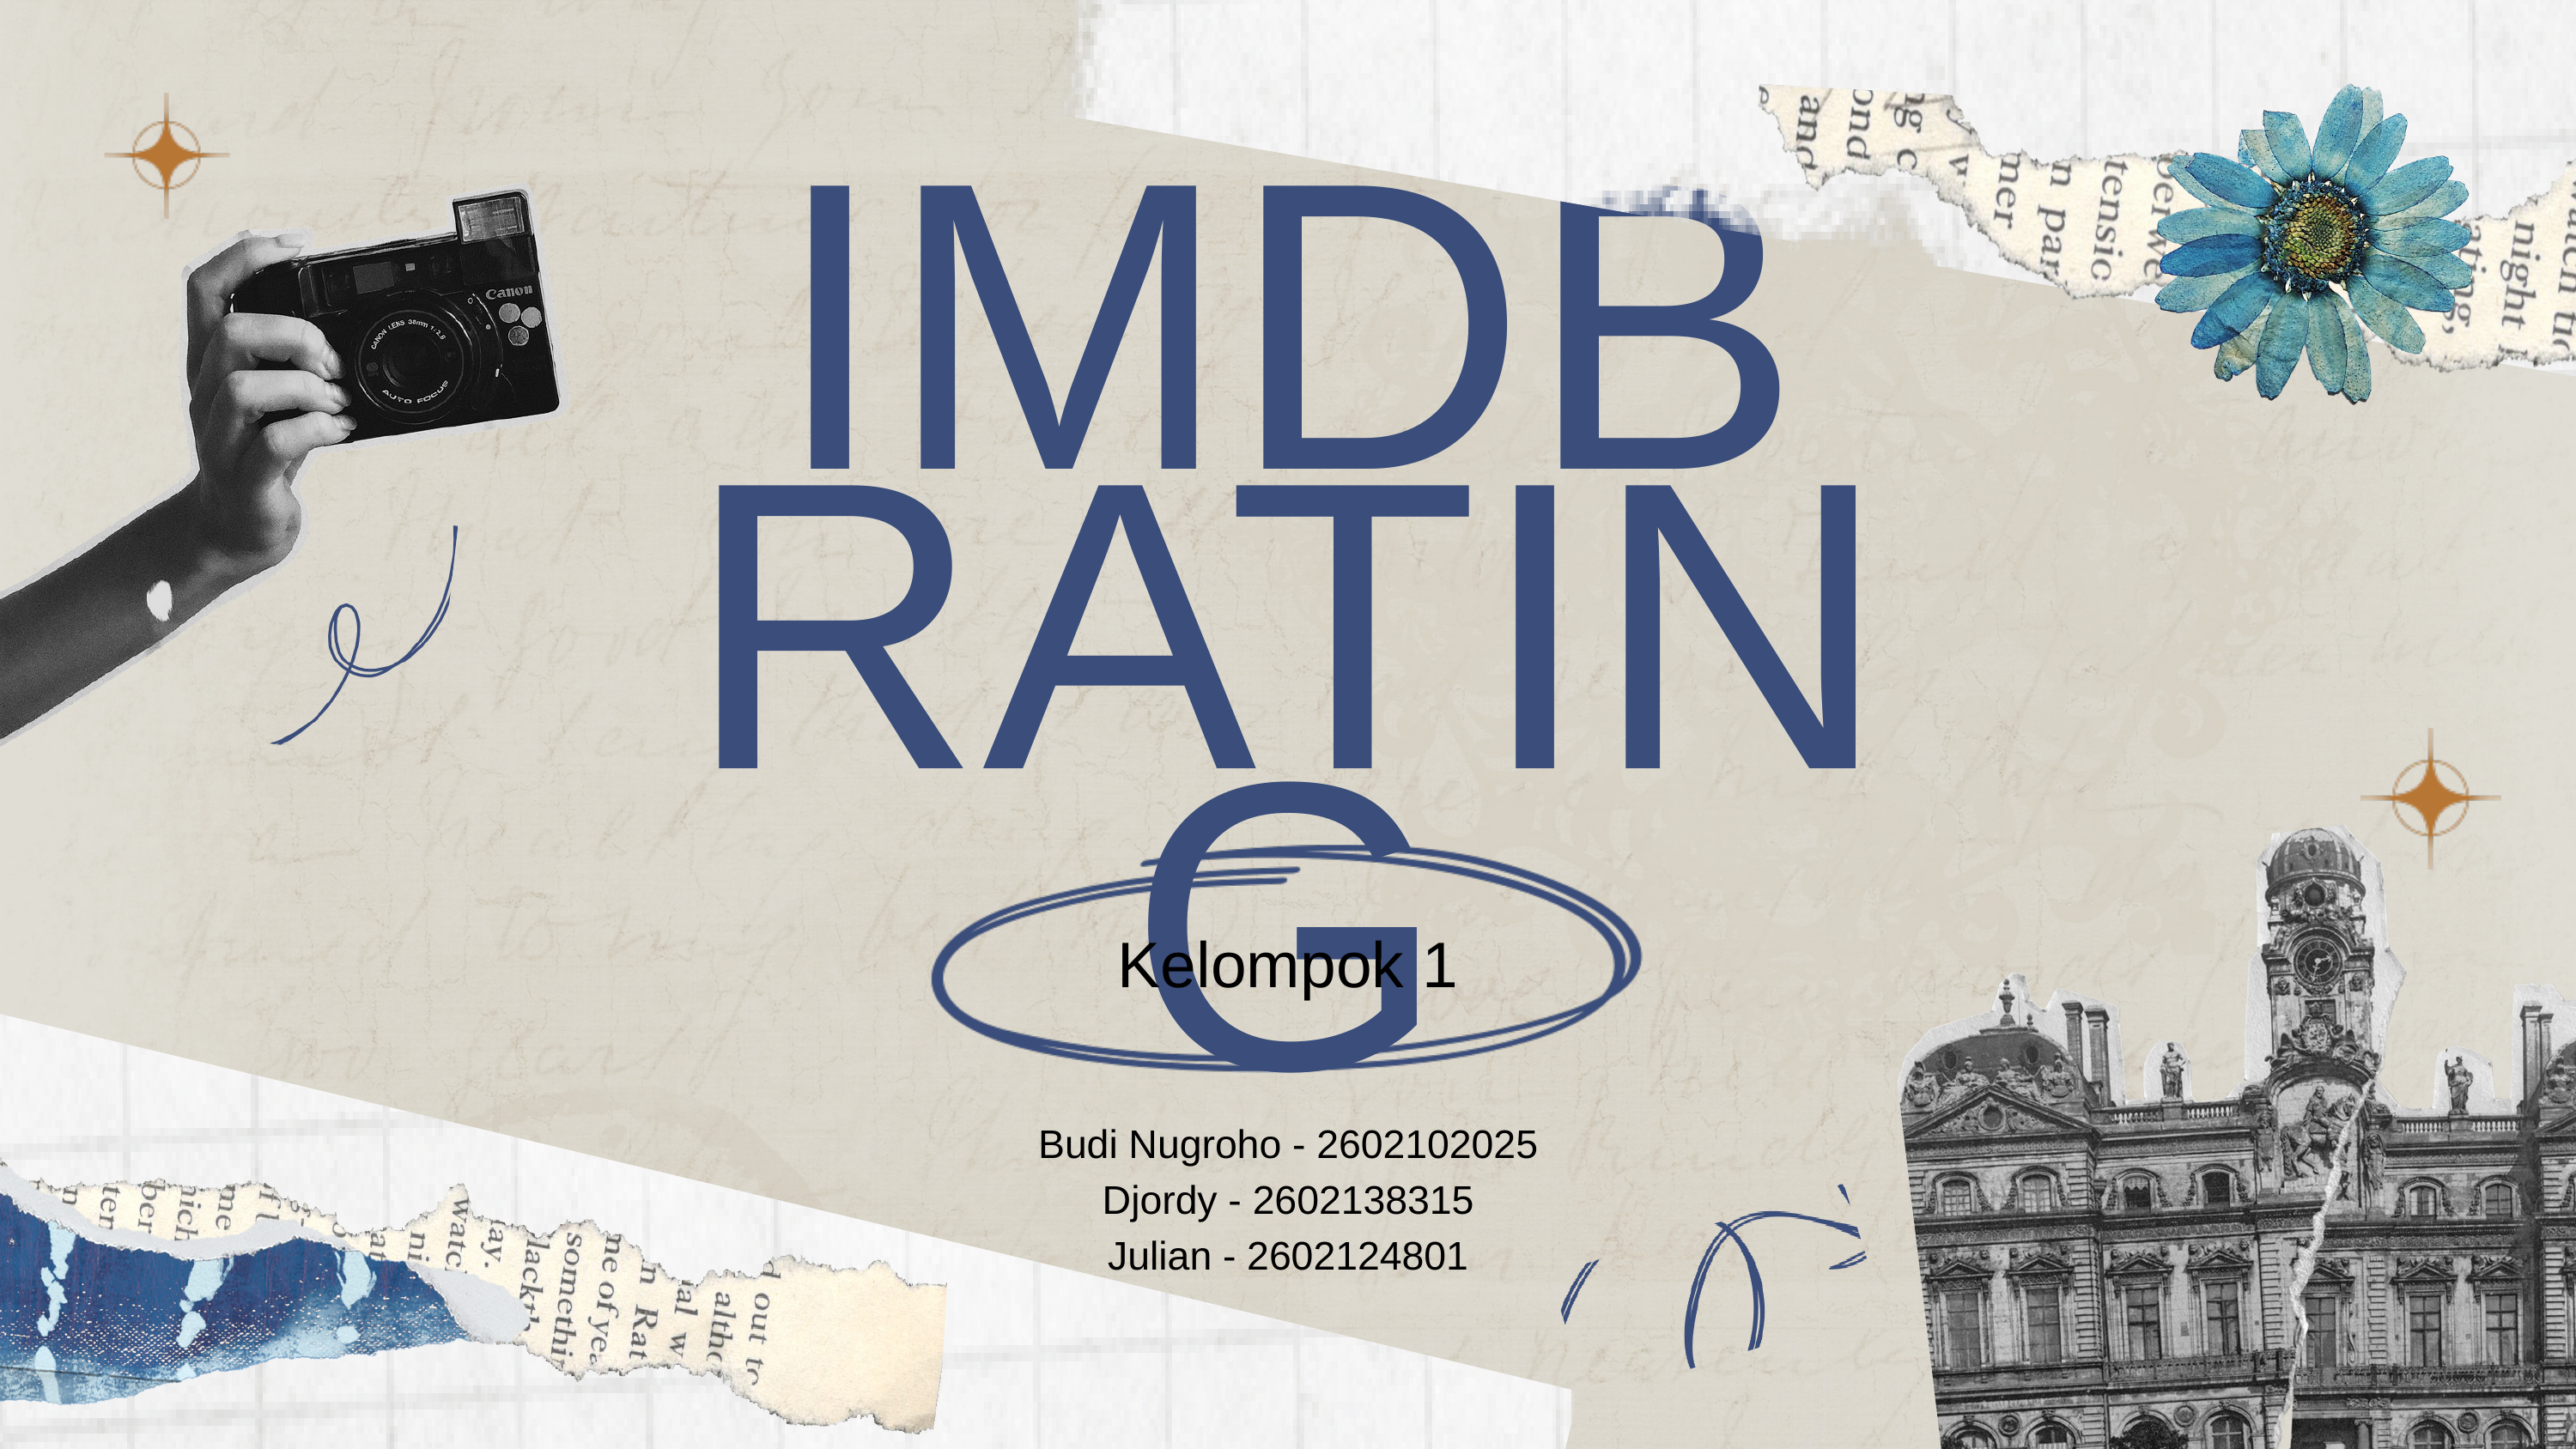

IMDB RATING

Kelompok 1

Budi Nugroho - 2602102025
Djordy - 2602138315
Julian - 2602124801